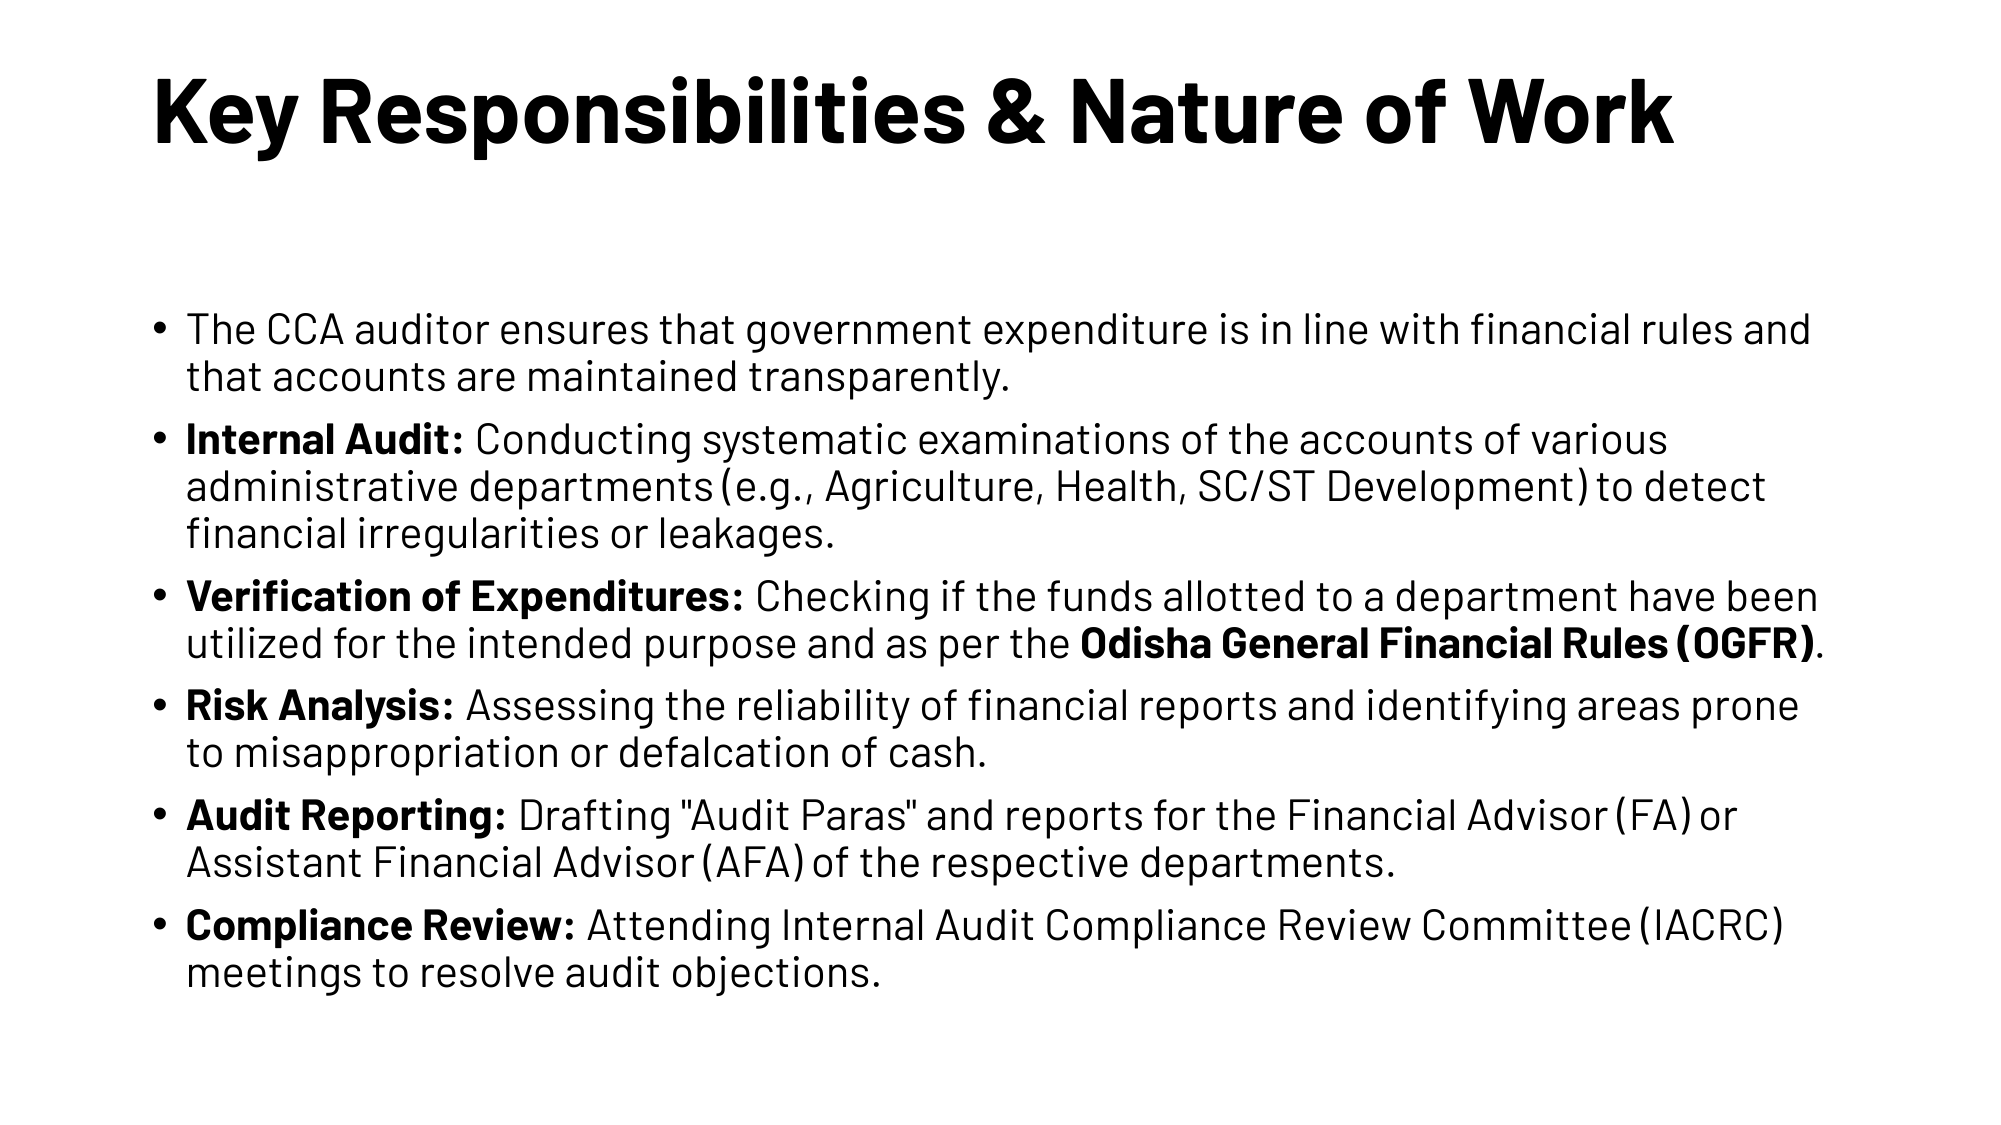

# Key Responsibilities & Nature of Work
The CCA auditor ensures that government expenditure is in line with financial rules and that accounts are maintained transparently.
Internal Audit: Conducting systematic examinations of the accounts of various administrative departments (e.g., Agriculture, Health, SC/ST Development) to detect financial irregularities or leakages.
Verification of Expenditures: Checking if the funds allotted to a department have been utilized for the intended purpose and as per the Odisha General Financial Rules (OGFR).
Risk Analysis: Assessing the reliability of financial reports and identifying areas prone to misappropriation or defalcation of cash.
Audit Reporting: Drafting "Audit Paras" and reports for the Financial Advisor (FA) or Assistant Financial Advisor (AFA) of the respective departments.
Compliance Review: Attending Internal Audit Compliance Review Committee (IACRC) meetings to resolve audit objections.